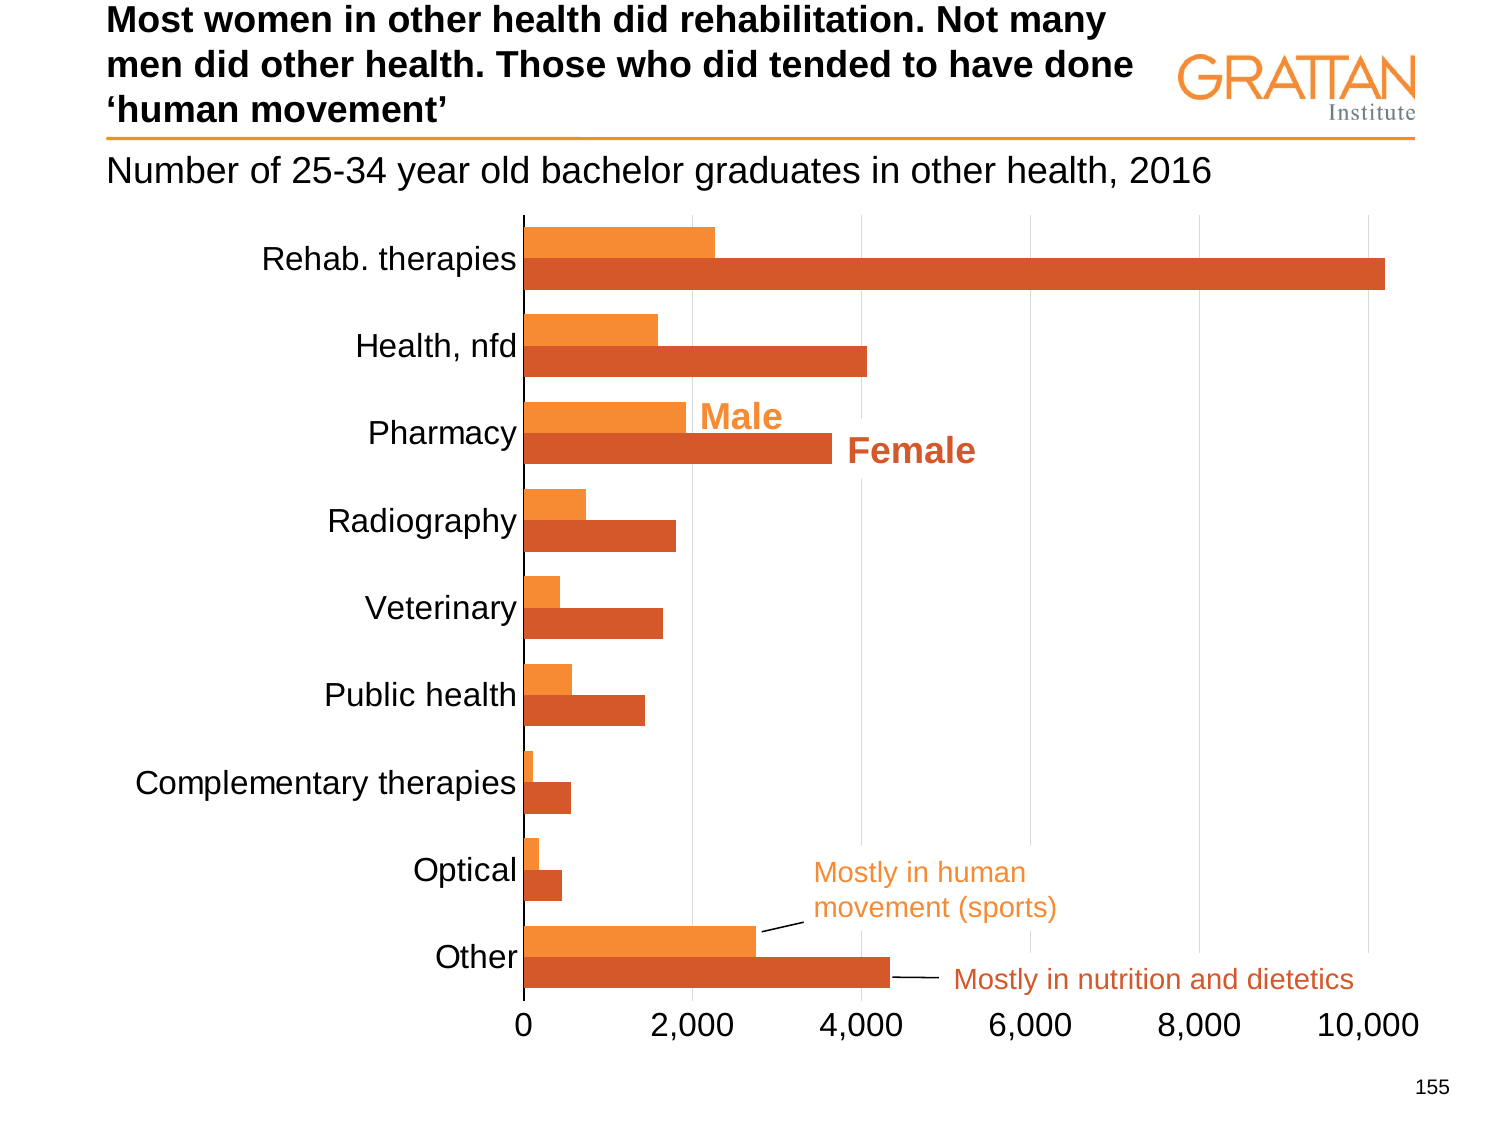

# Most women in other health did rehabilitation. Not many men did other health. Those who did tended to have done ‘human movement’
Number of 25-34 year old bachelor graduates in other health, 2016

### Chart

| Category | Female | Male |
|---|---|---|
| Other | 4331.0 | 2750.0 |
| Optical | 450.0 | 182.0 |
| Complementary therapies | 556.0 | 107.0 |
| Public health | 1437.0 | 566.0 |
| Veterinary | 1654.0 | 432.0 |
| Radiography | 1805.0 | 733.0 |
| Pharmacy | 3654.0 | 1925.0 |
| Health, nfd | 4066.0 | 1585.0 |
| Rehab. therapies | 10202.0 | 2269.0 |
Male
Female
Mostly in human movement (sports)
Mostly in nutrition and dietetics